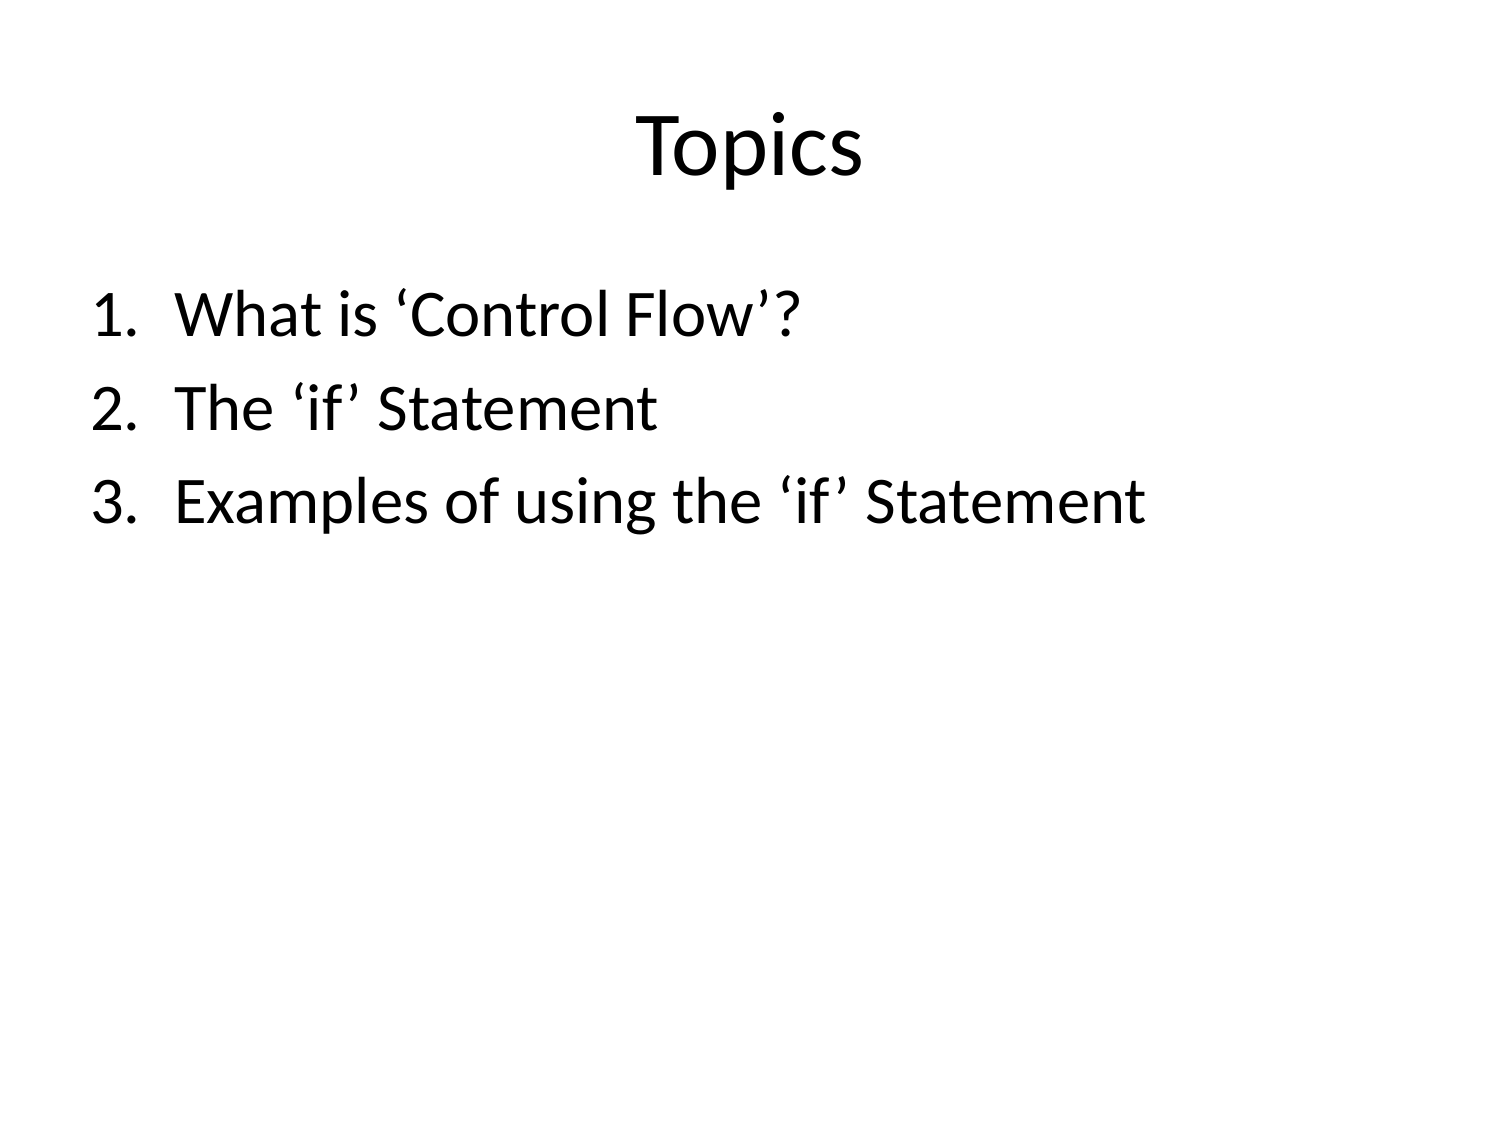

# Topics
What is ‘Control Flow’?
The ‘if’ Statement
Examples of using the ‘if’ Statement